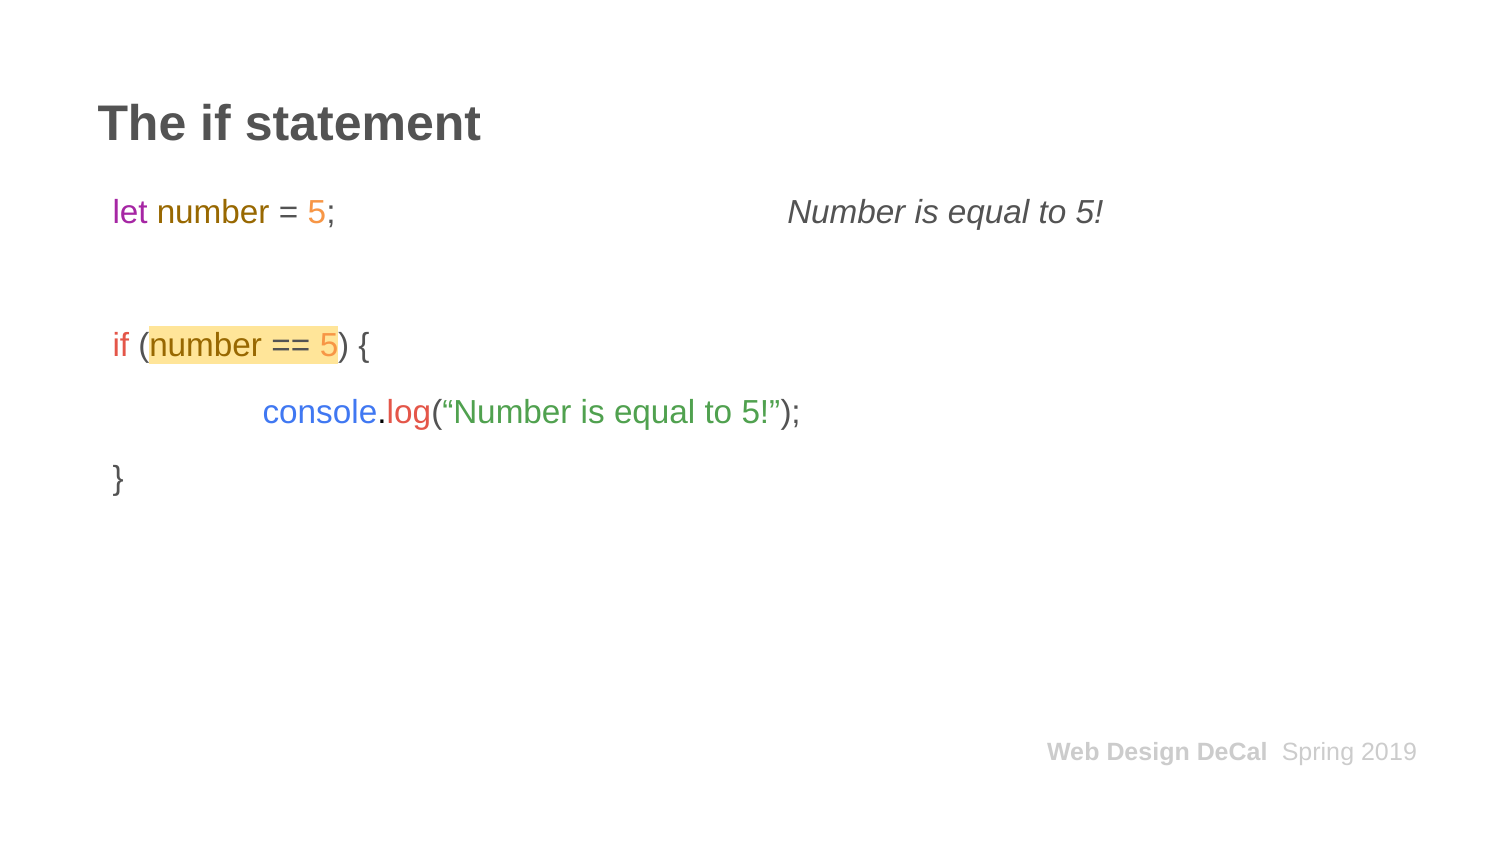

# The if statement
let number = 5;

if (number == 5) {
	console.log(“Number is equal to 5!”);
}
Number is equal to 5!